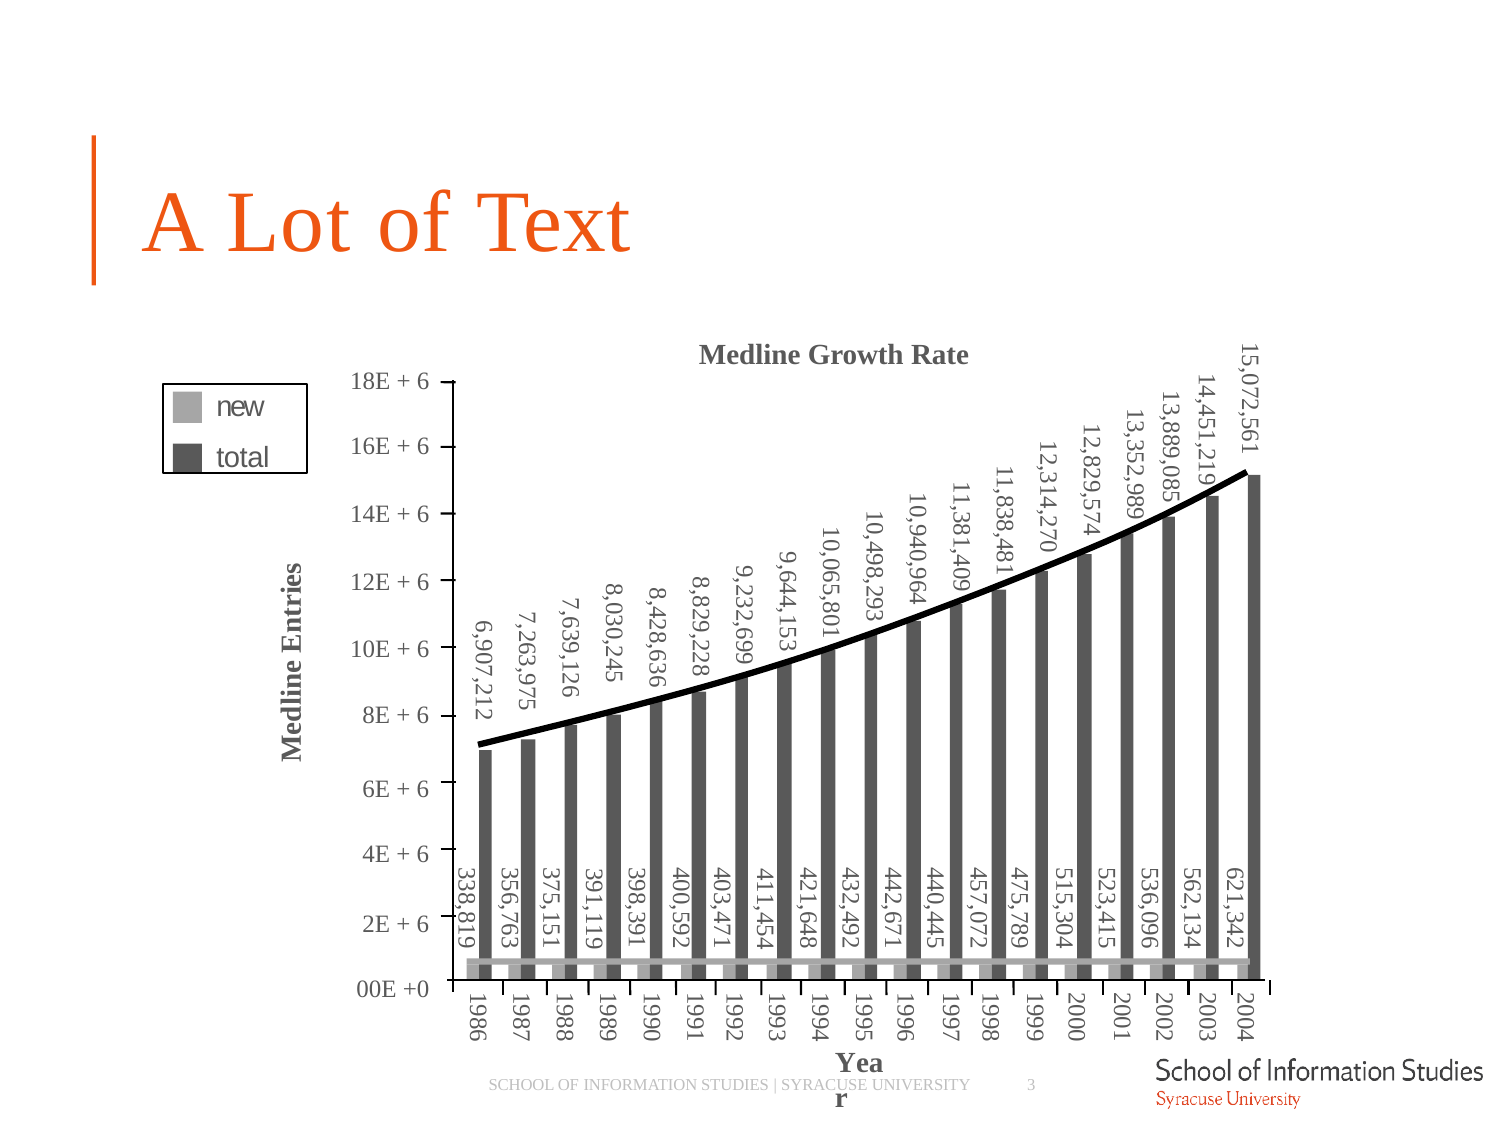

# A Lot of Text
Medline Growth Rate
15,072,561
14,451,219
13,889,085
13,352,989
12,829,574
12,314,270
11,838,481
11,381,409
10,940,964
10,498,293
10,065,801
9,644,153
9,232,699
8,829,228
8,428,636
8,030,245
7,639,126
7,263,975
6,907,212
18E + 6

new
total

16E + 6

14E + 6

12E + 6

10E + 6

8E + 6

6E + 6

4E + 6

2E + 6

00E +0
Medline Entries
621,342
562,134
536,096
523,415
515,304
475,789
457,072
440,445
442,671
432,492
421,648
411,454
403,471
400,592
398,391
391,119
375,151
356,763
338,819

2004
2003
2002
2001
2000
1999
1998
1997
1996
1995
1994
1993
1992
1991
1990
1989
1988
1987
1986
Year
SCHOOL OF INFORMATION STUDIES | SYRACUSE UNIVERSITY
3